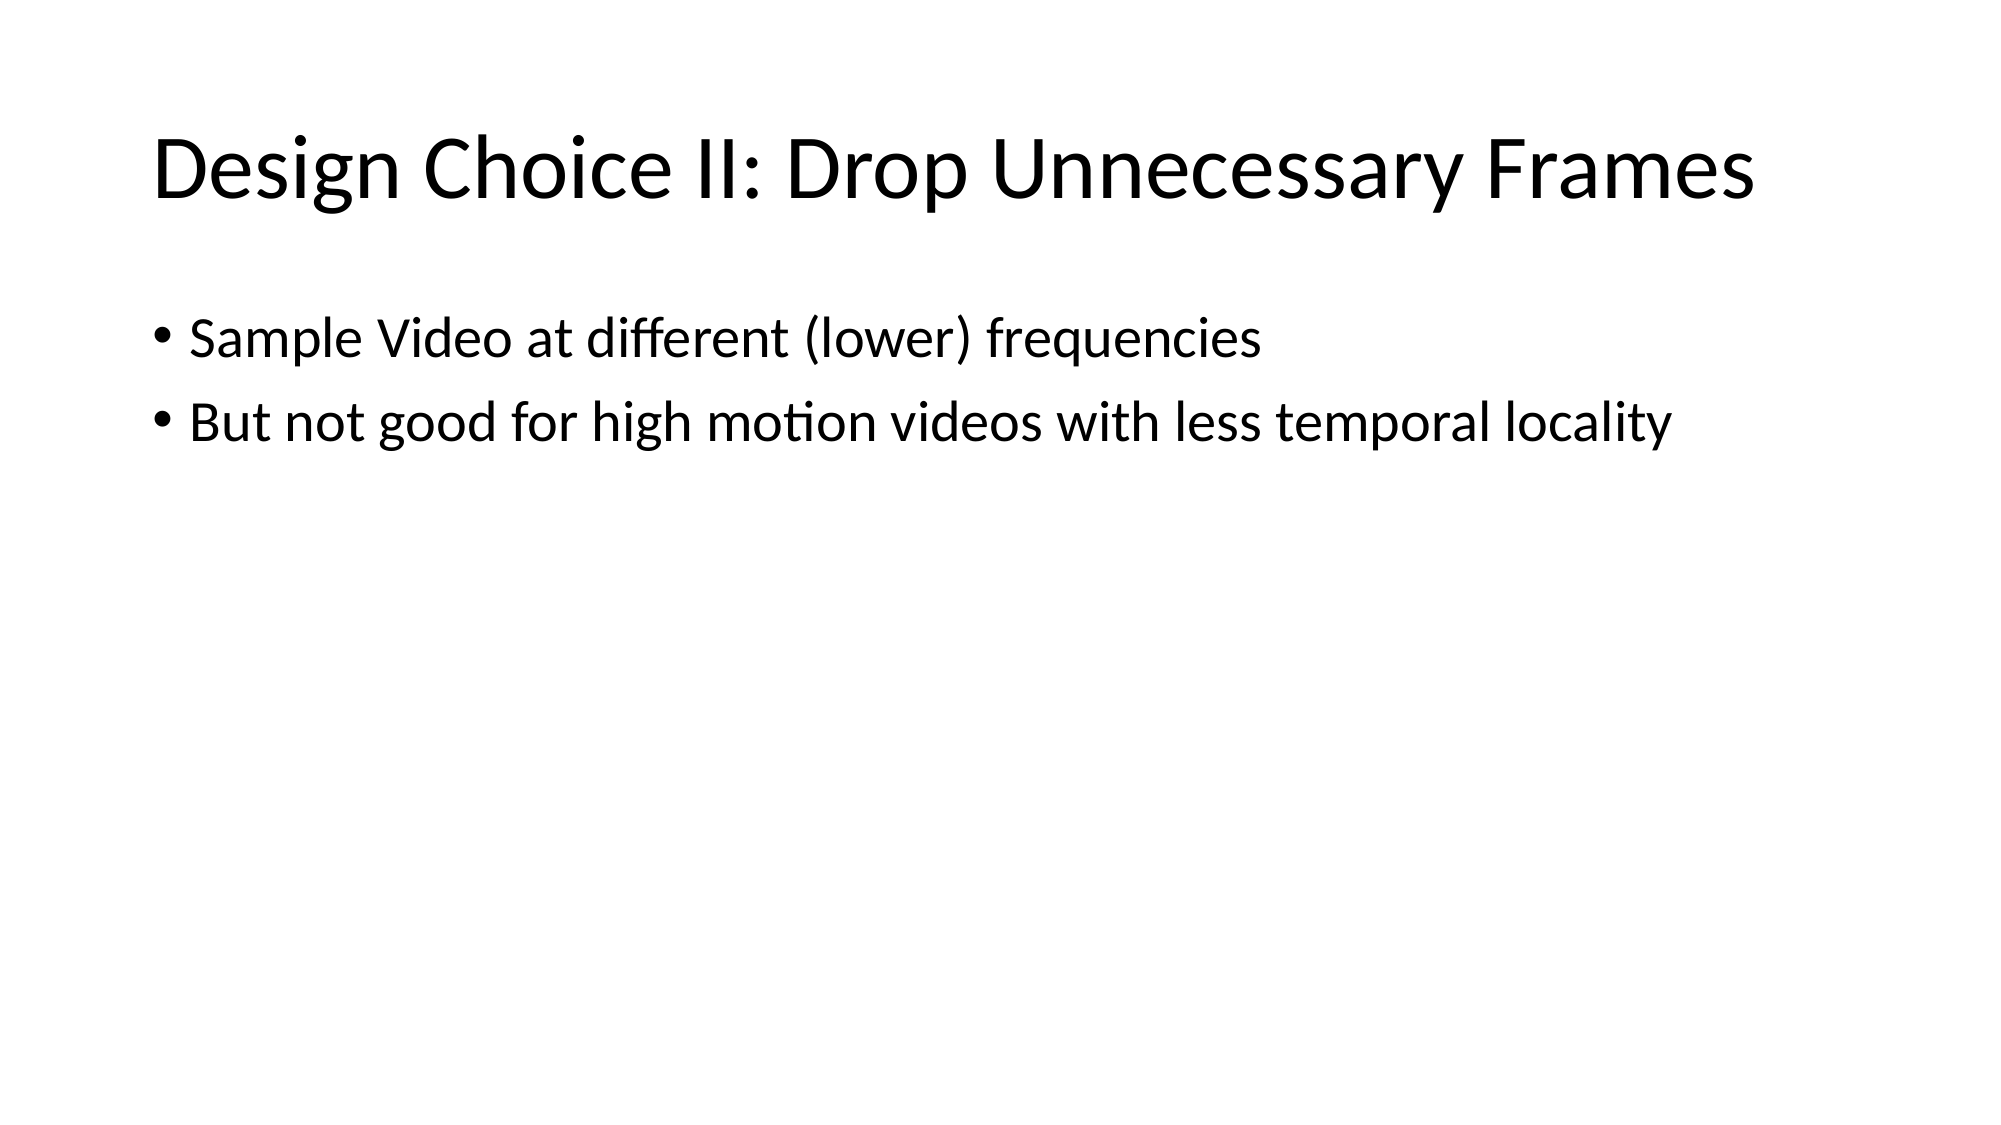

# Design Choice II: Drop Unnecessary Frames
Sample Video at different (lower) frequencies
But not good for high motion videos with less temporal locality